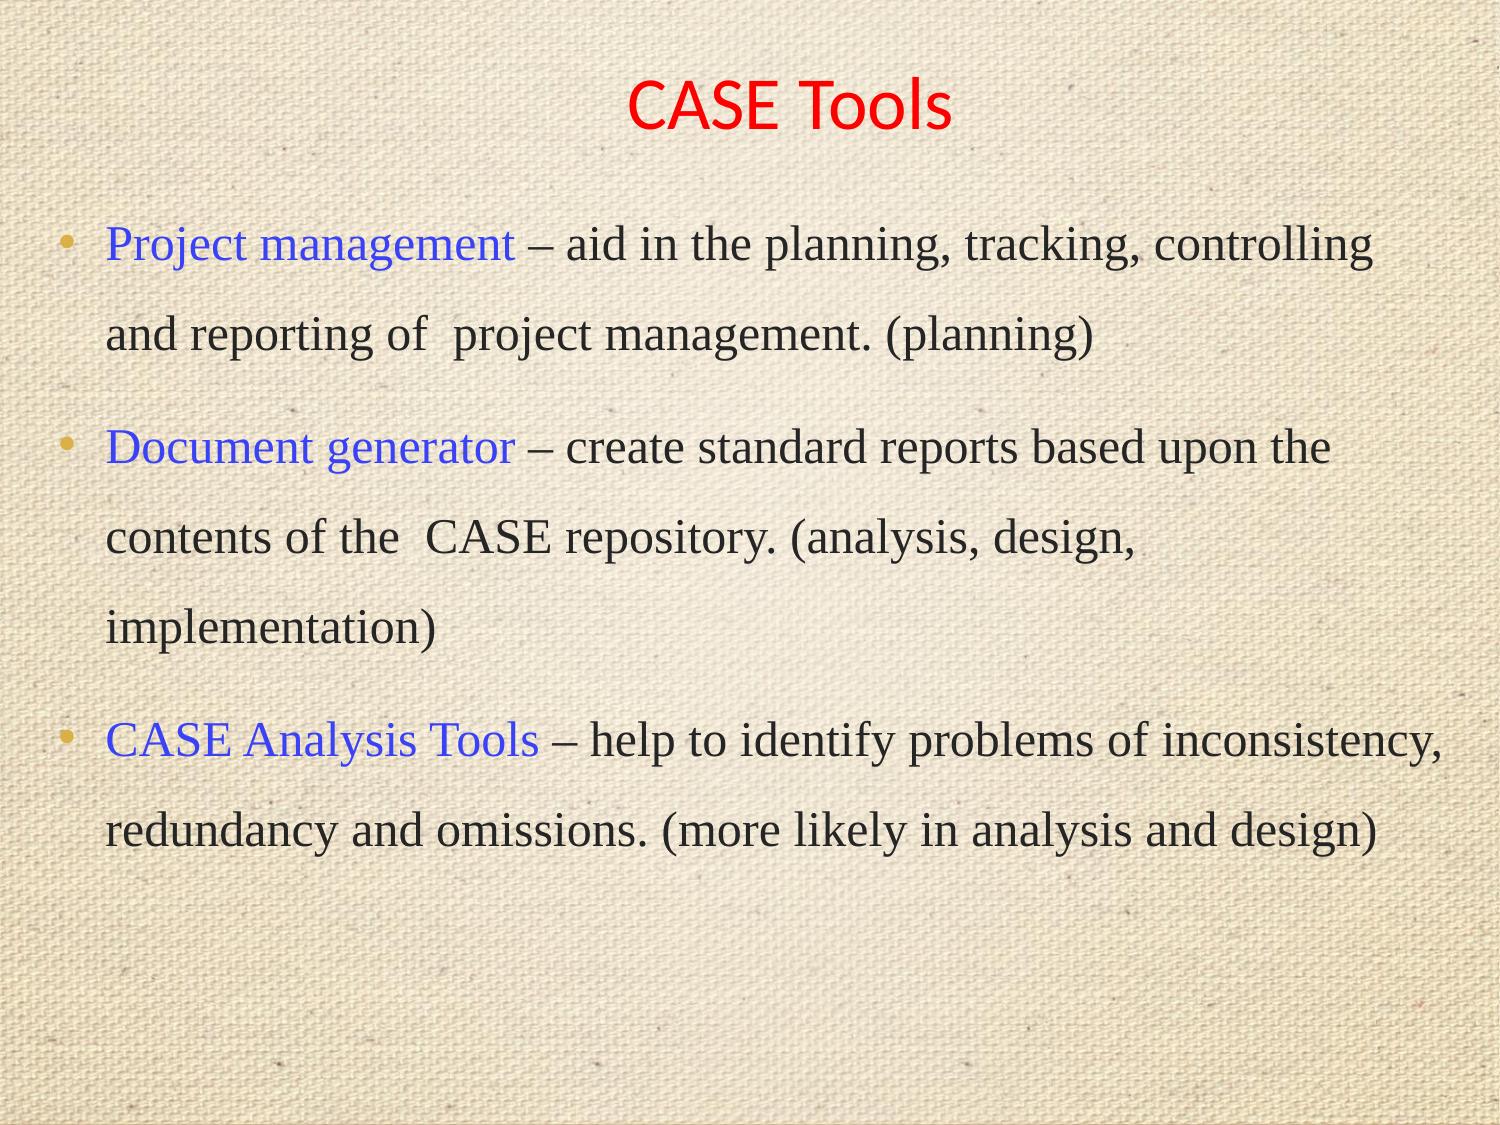

# CASE Tools
Project management – aid in the planning, tracking, controlling and reporting of  project management. (planning)
Document generator – create standard reports based upon the contents of the  CASE repository. (analysis, design, implementation)
CASE Analysis Tools – help to identify problems of inconsistency, redundancy and omissions. (more likely in analysis and design)